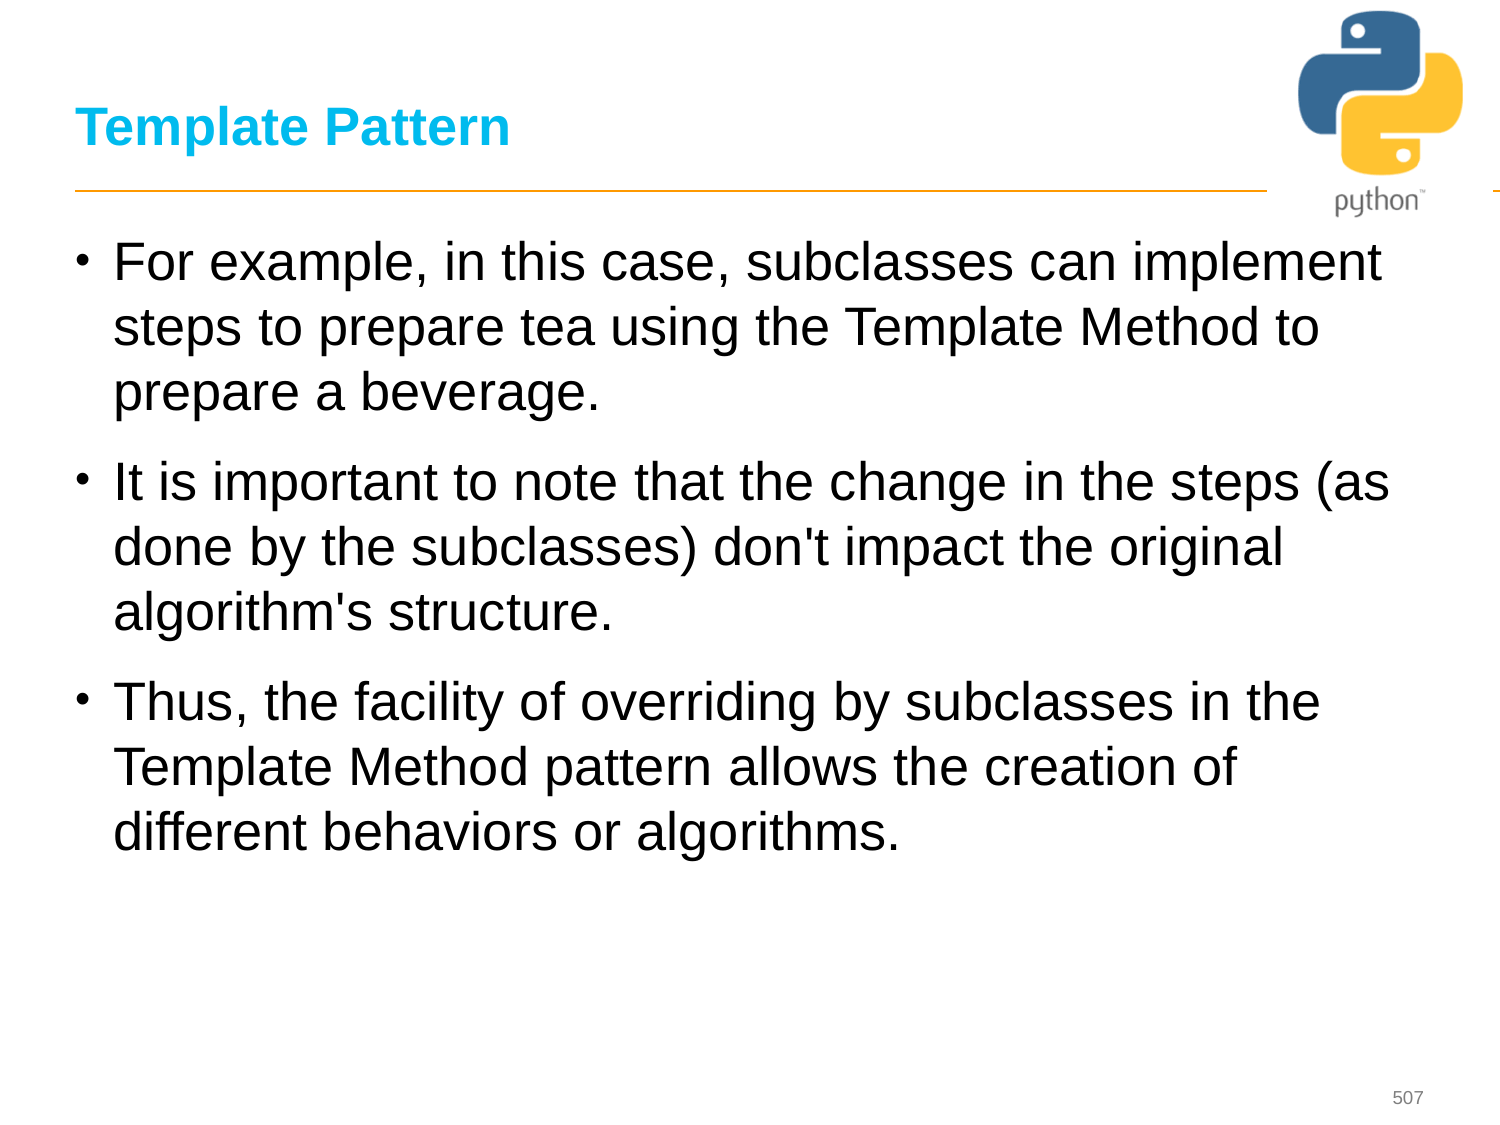

# Template Pattern
For example, in this case, subclasses can implement steps to prepare tea using the Template Method to prepare a beverage.
It is important to note that the change in the steps (as done by the subclasses) don't impact the original algorithm's structure.
Thus, the facility of overriding by subclasses in the Template Method pattern allows the creation of different behaviors or algorithms.